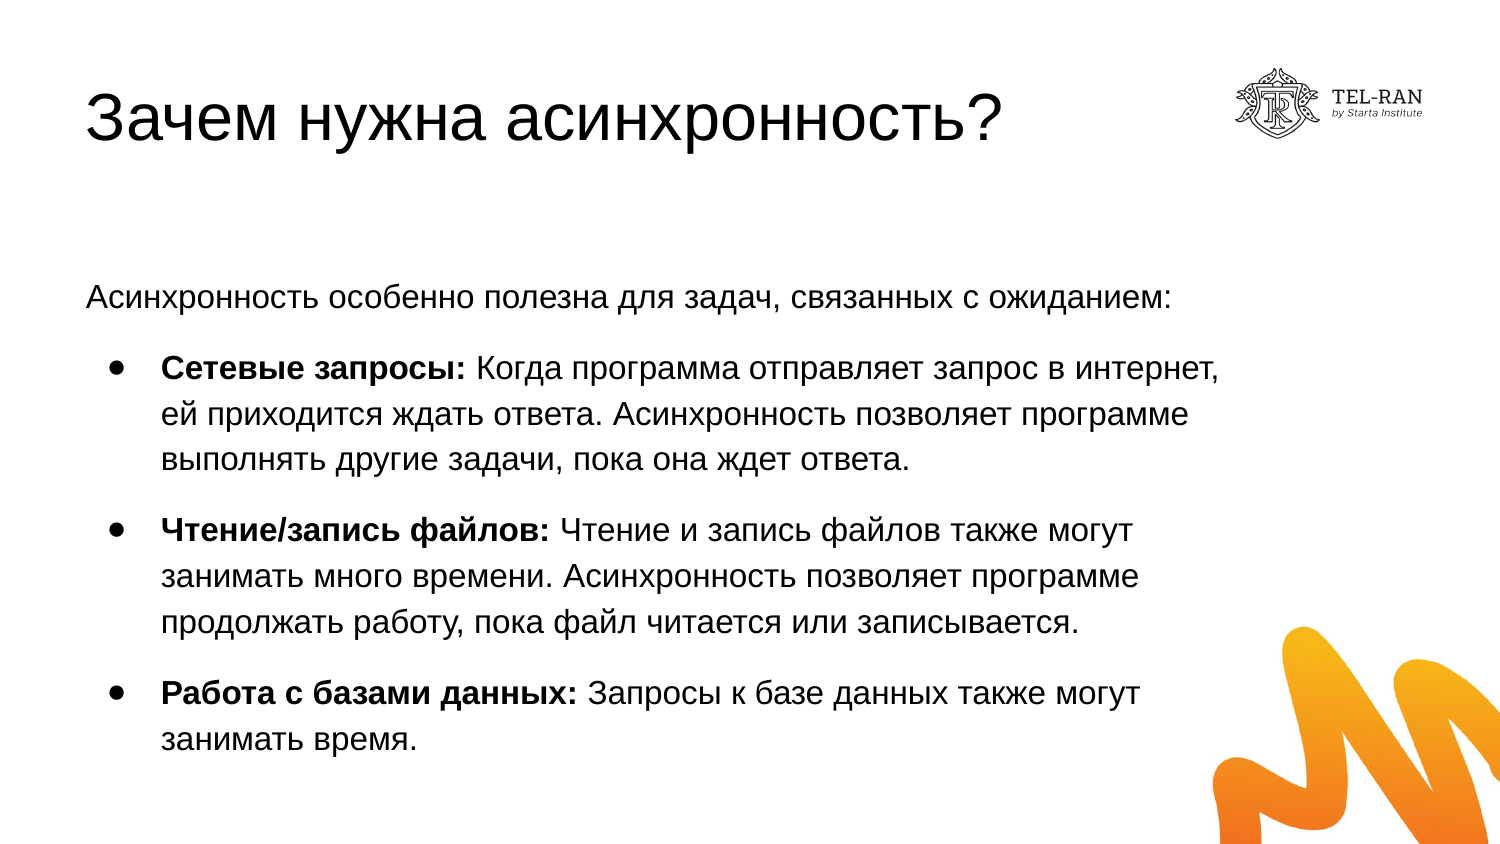

# Зачем нужна асинхронность?
Асинхронность особенно полезна для задач, связанных с ожиданием:
Сетевые запросы: Когда программа отправляет запрос в интернет, ей приходится ждать ответа. Асинхронность позволяет программе выполнять другие задачи, пока она ждет ответа.
Чтение/запись файлов: Чтение и запись файлов также могут занимать много времени. Асинхронность позволяет программе продолжать работу, пока файл читается или записывается.
Работа с базами данных: Запросы к базе данных также могут занимать время.